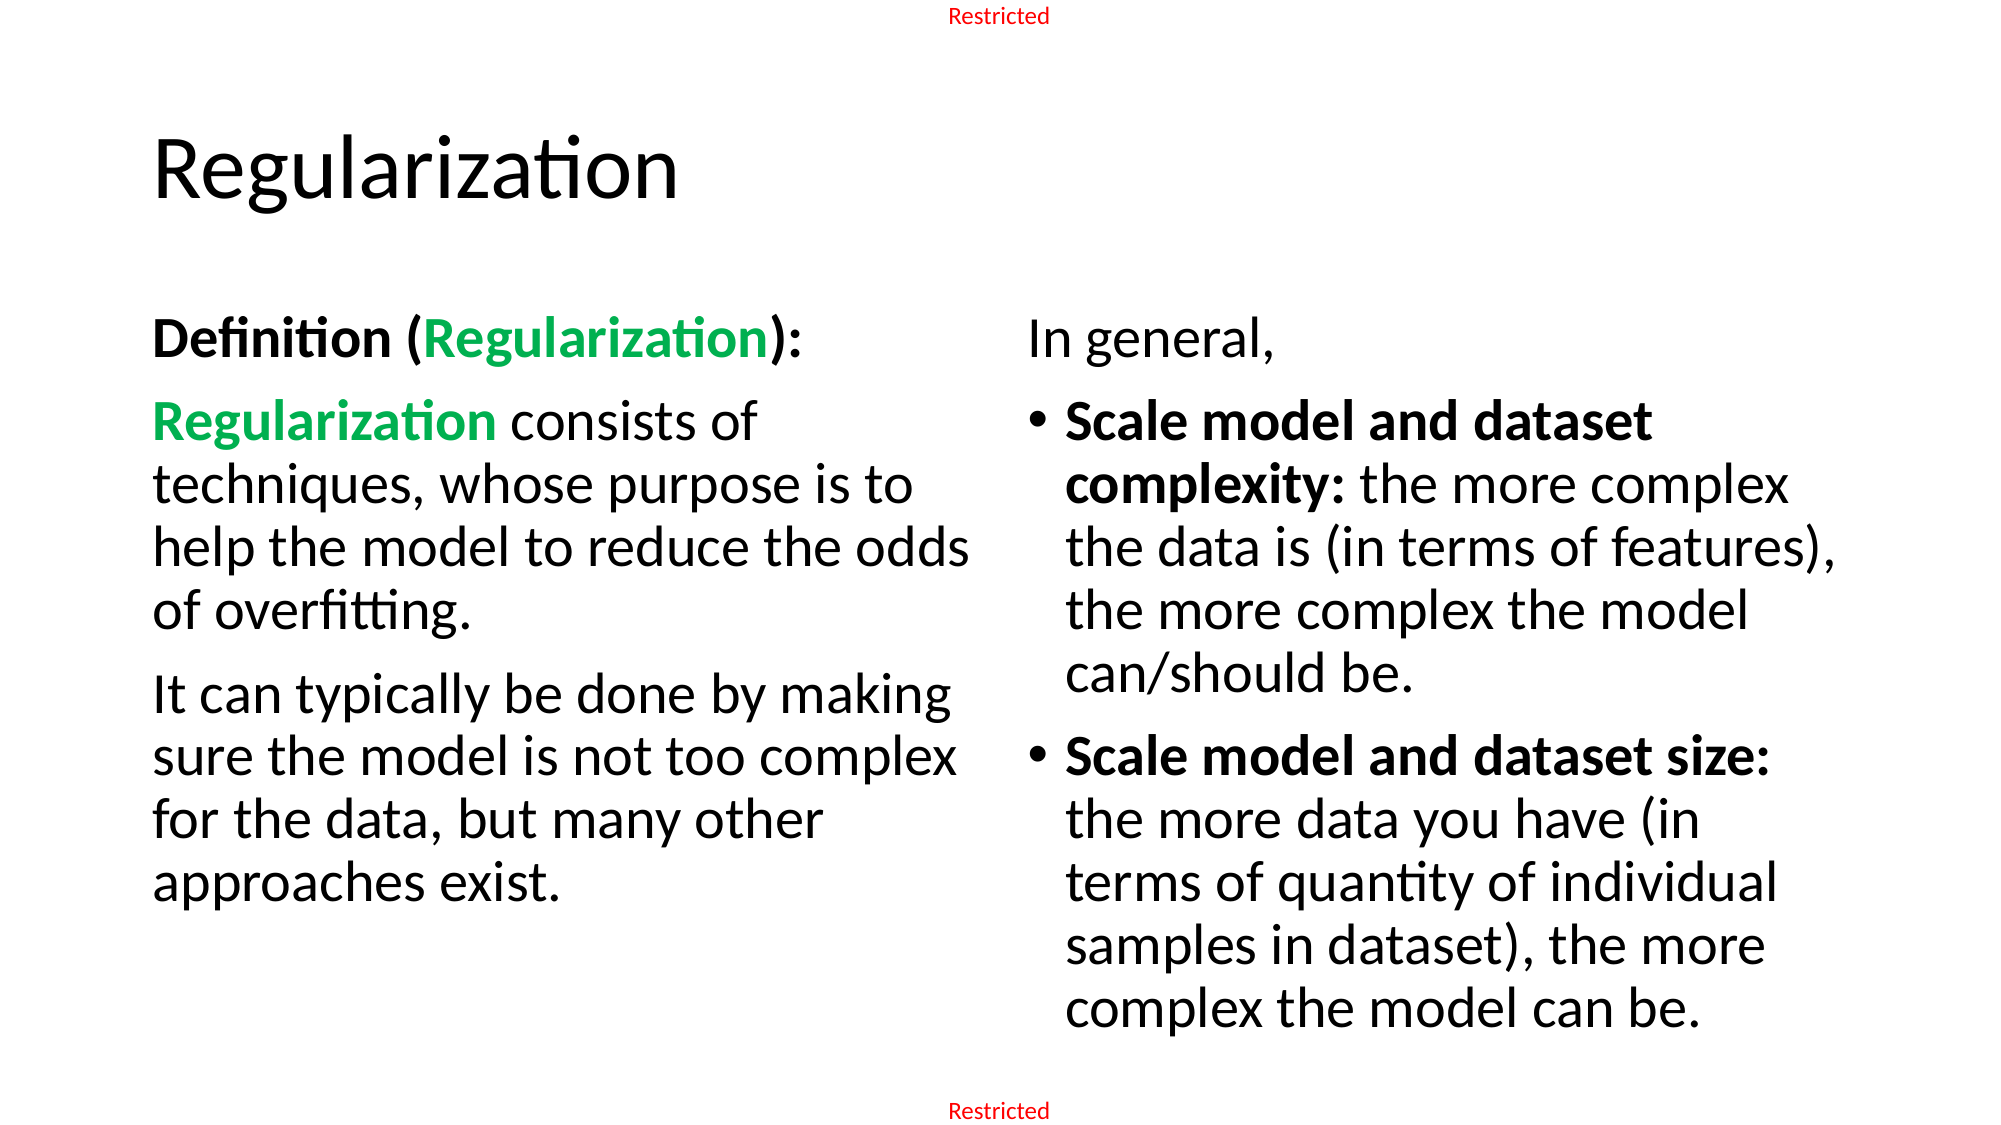

# Regularization
In general,
Scale model and dataset complexity: the more complex the data is (in terms of features), the more complex the model can/should be.
Scale model and dataset size: the more data you have (in terms of quantity of individual samples in dataset), the more complex the model can be.

Definition (Regularization):
Regularization consists of techniques, whose purpose is to help the model to reduce the odds of overfitting.
It can typically be done by making sure the model is not too complex for the data, but many other approaches exist.